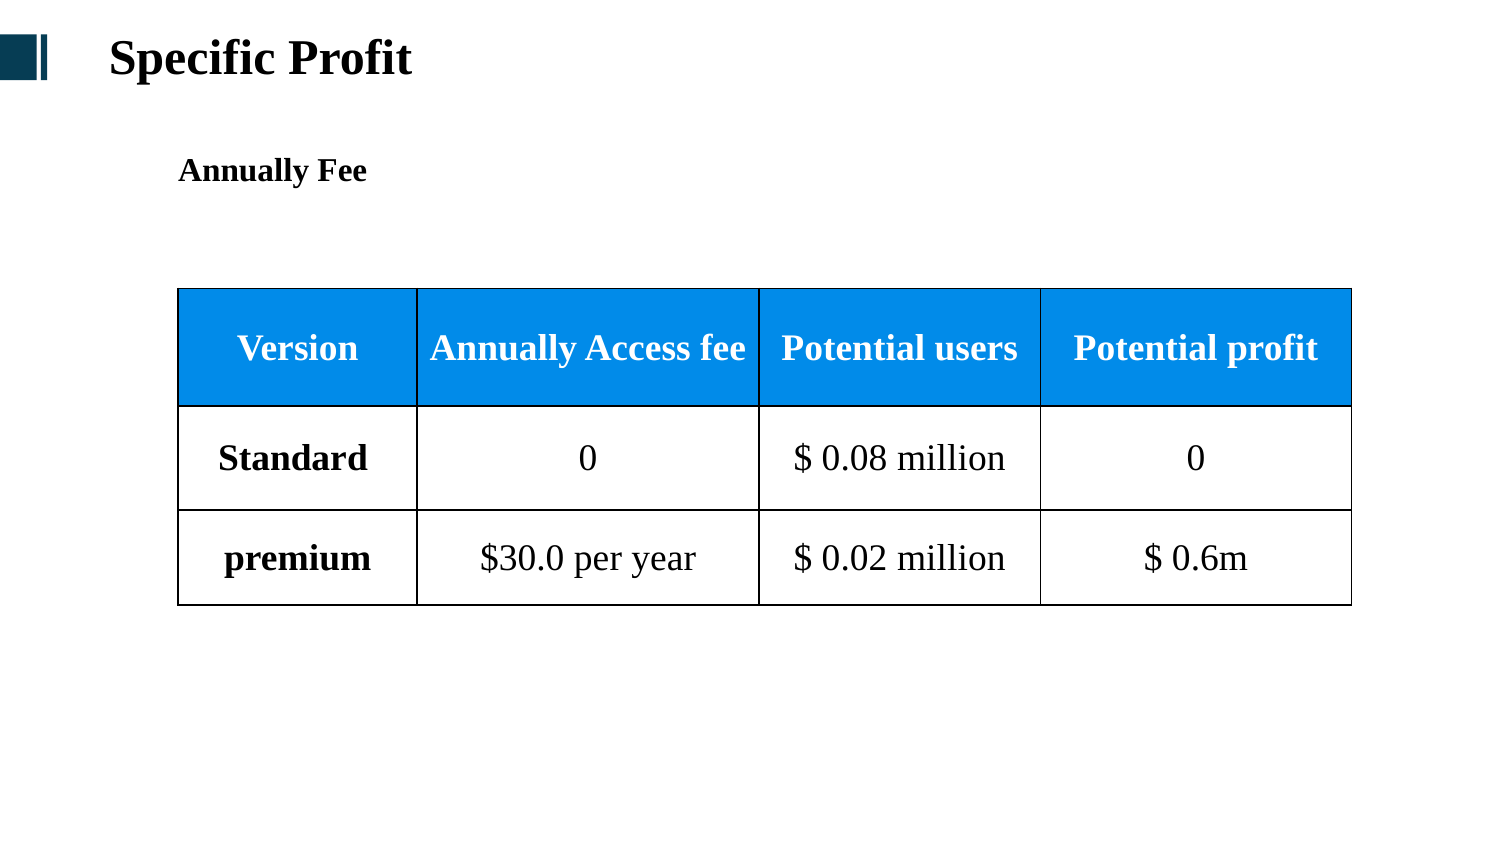

Specific Profit

Annually Fee
| Version | Annually Access fee | Potential users | Potential profit |
| --- | --- | --- | --- |
| Standard | 0 | $ 0.08 million | 0 |
| premium | $30.0 per year | $ 0.02 million | $ 0.6m |